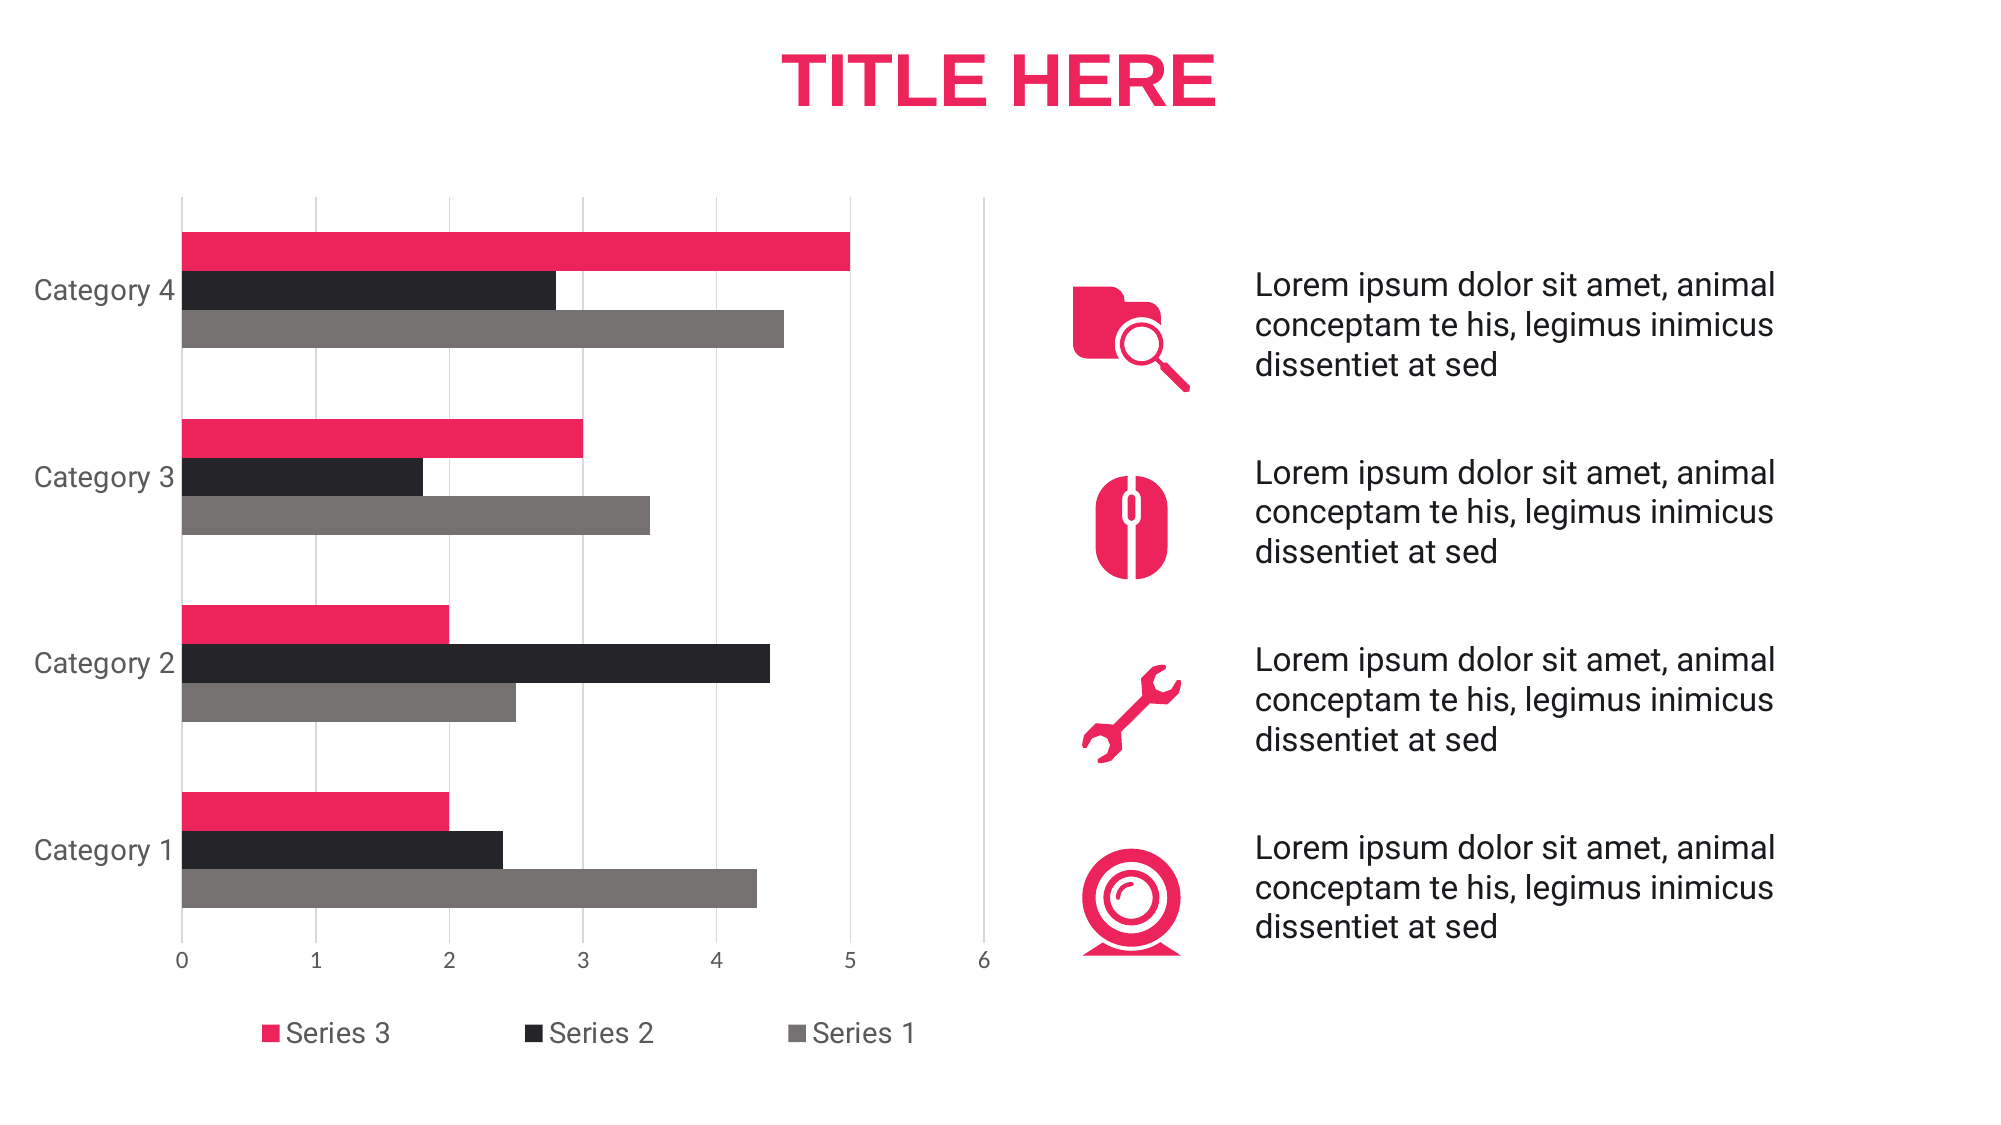

TITLE HERE

### Chart

| Category | Series 1 | Series 2 | Series 3 |
|---|---|---|---|
| Category 1 | 4.3 | 2.4 | 2.0 |
| Category 2 | 2.5 | 4.4 | 2.0 |
| Category 3 | 3.5 | 1.8 | 3.0 |
| Category 4 | 4.5 | 2.8 | 5.0 |
Lorem ipsum dolor sit amet, animal conceptam te his, legimus inimicus dissentiet at sed

Lorem ipsum dolor sit amet, animal conceptam te his, legimus inimicus dissentiet at sed

Lorem ipsum dolor sit amet, animal conceptam te his, legimus inimicus dissentiet at sed

Lorem ipsum dolor sit amet, animal conceptam te his, legimus inimicus dissentiet at sed